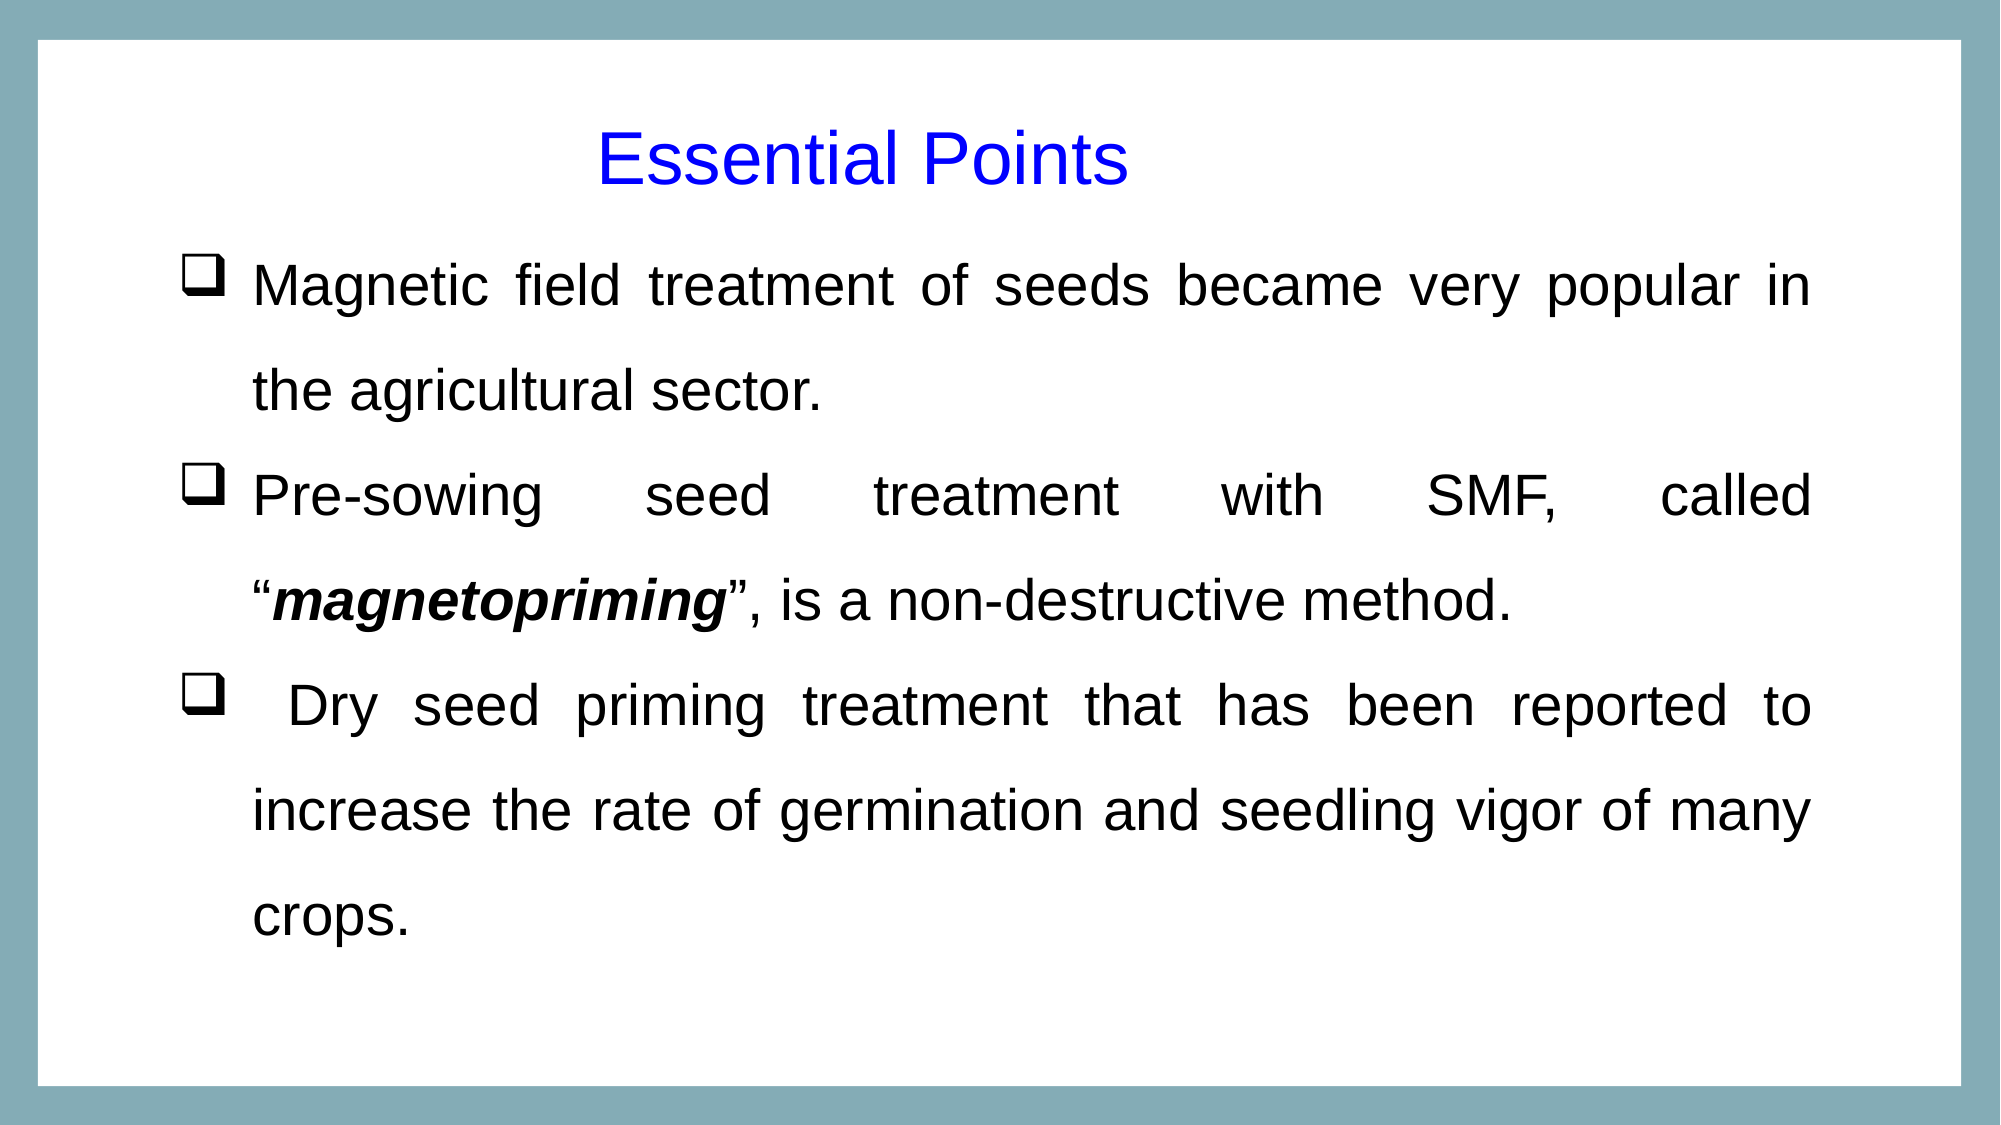

Essential Points
Magnetic field treatment of seeds became very popular in the agricultural sector.
Pre-sowing seed treatment with SMF, called “magnetopriming”, is a non-destructive method.
 Dry seed priming treatment that has been reported to increase the rate of germination and seedling vigor of many crops.